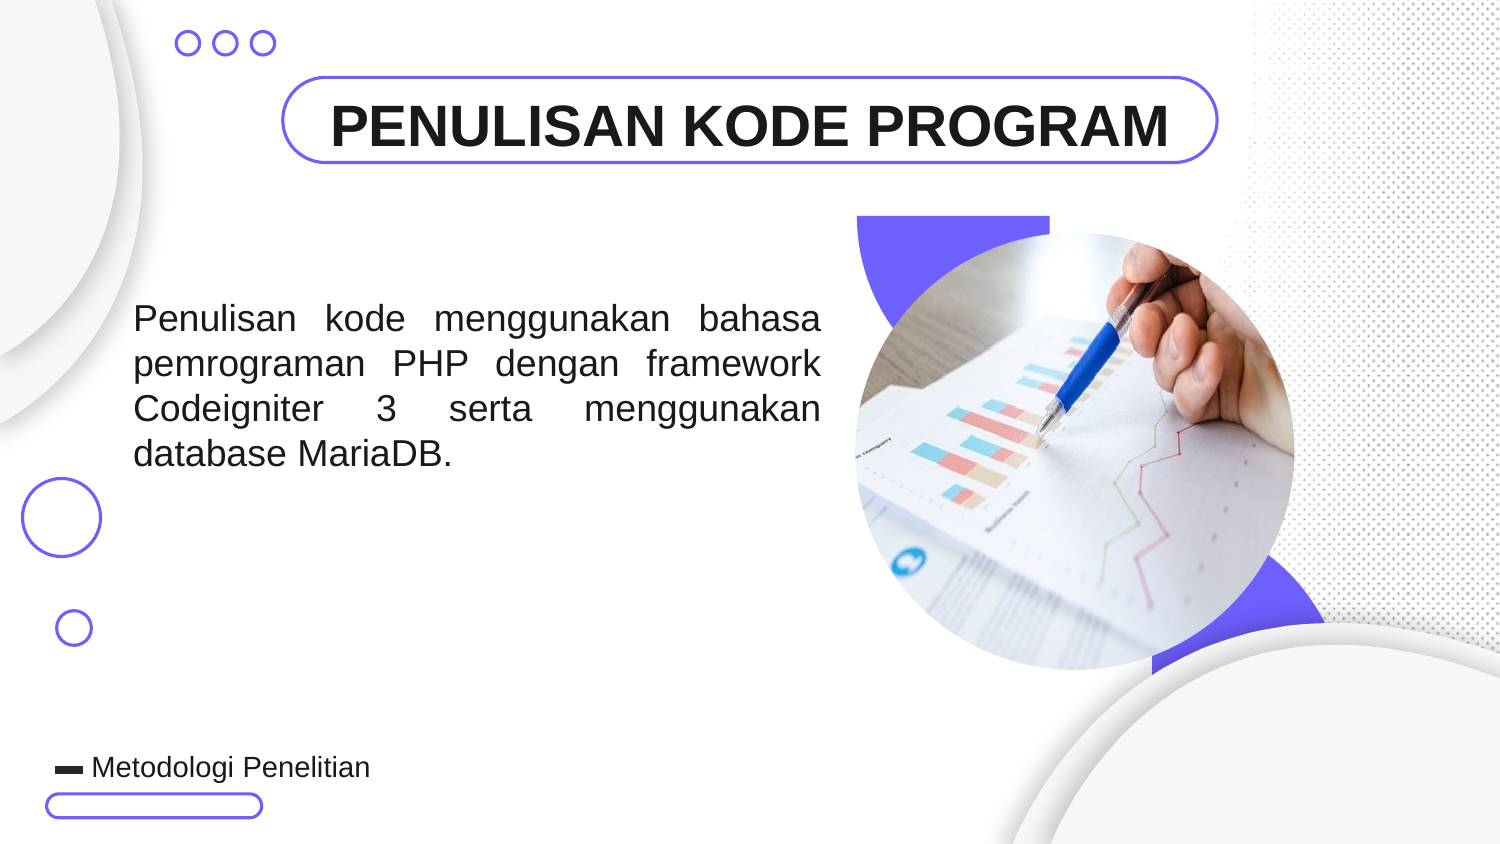

# PENULISAN KODE PROGRAM

Penulisan kode menggunakan bahasa pemrograman PHP dengan framework Codeigniter 3 serta menggunakan database MariaDB.

Metodologi Penelitian